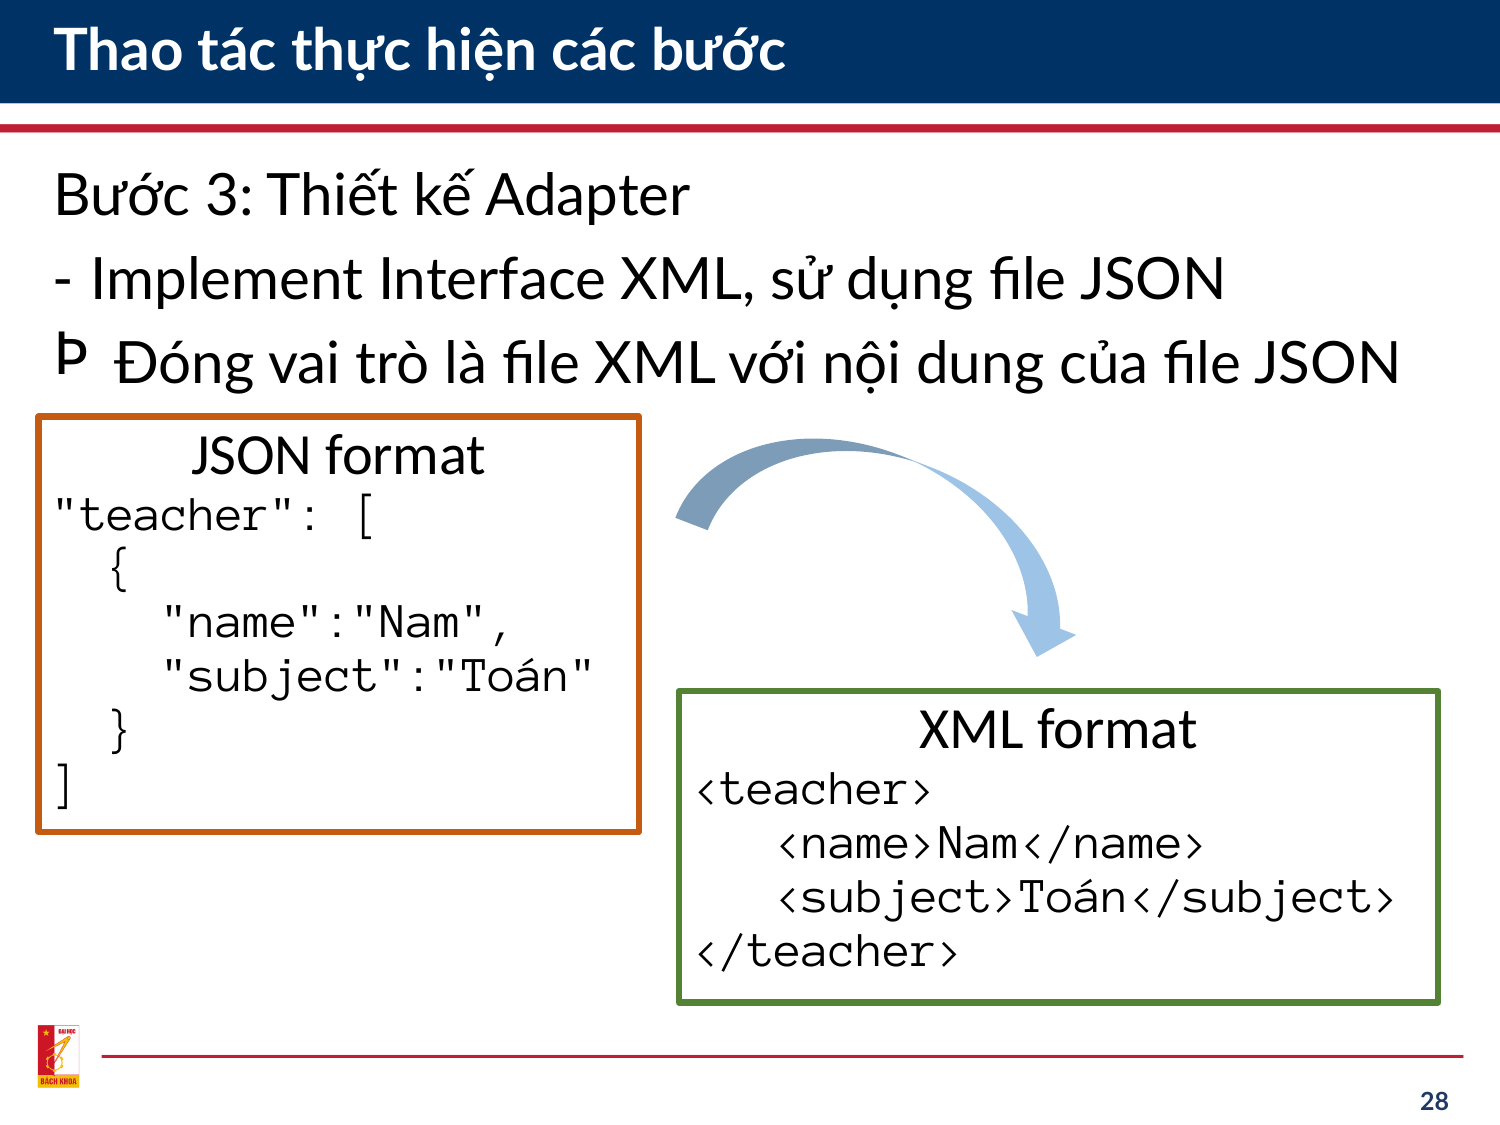

# Thao tác thực hiện các bước
Bước 3: Thiết kế Adapter
Implement Interface XML, sử dụng file JSON
 Đóng vai trò là file XML với nội dung của file JSON
JSON format
"teacher": [
  {
    "name":"Nam",
    "subject":"Toán"
  }
]

XML format
<teacher>
   <name>Nam</name>
   <subject>Toán</subject>
</teacher>
28